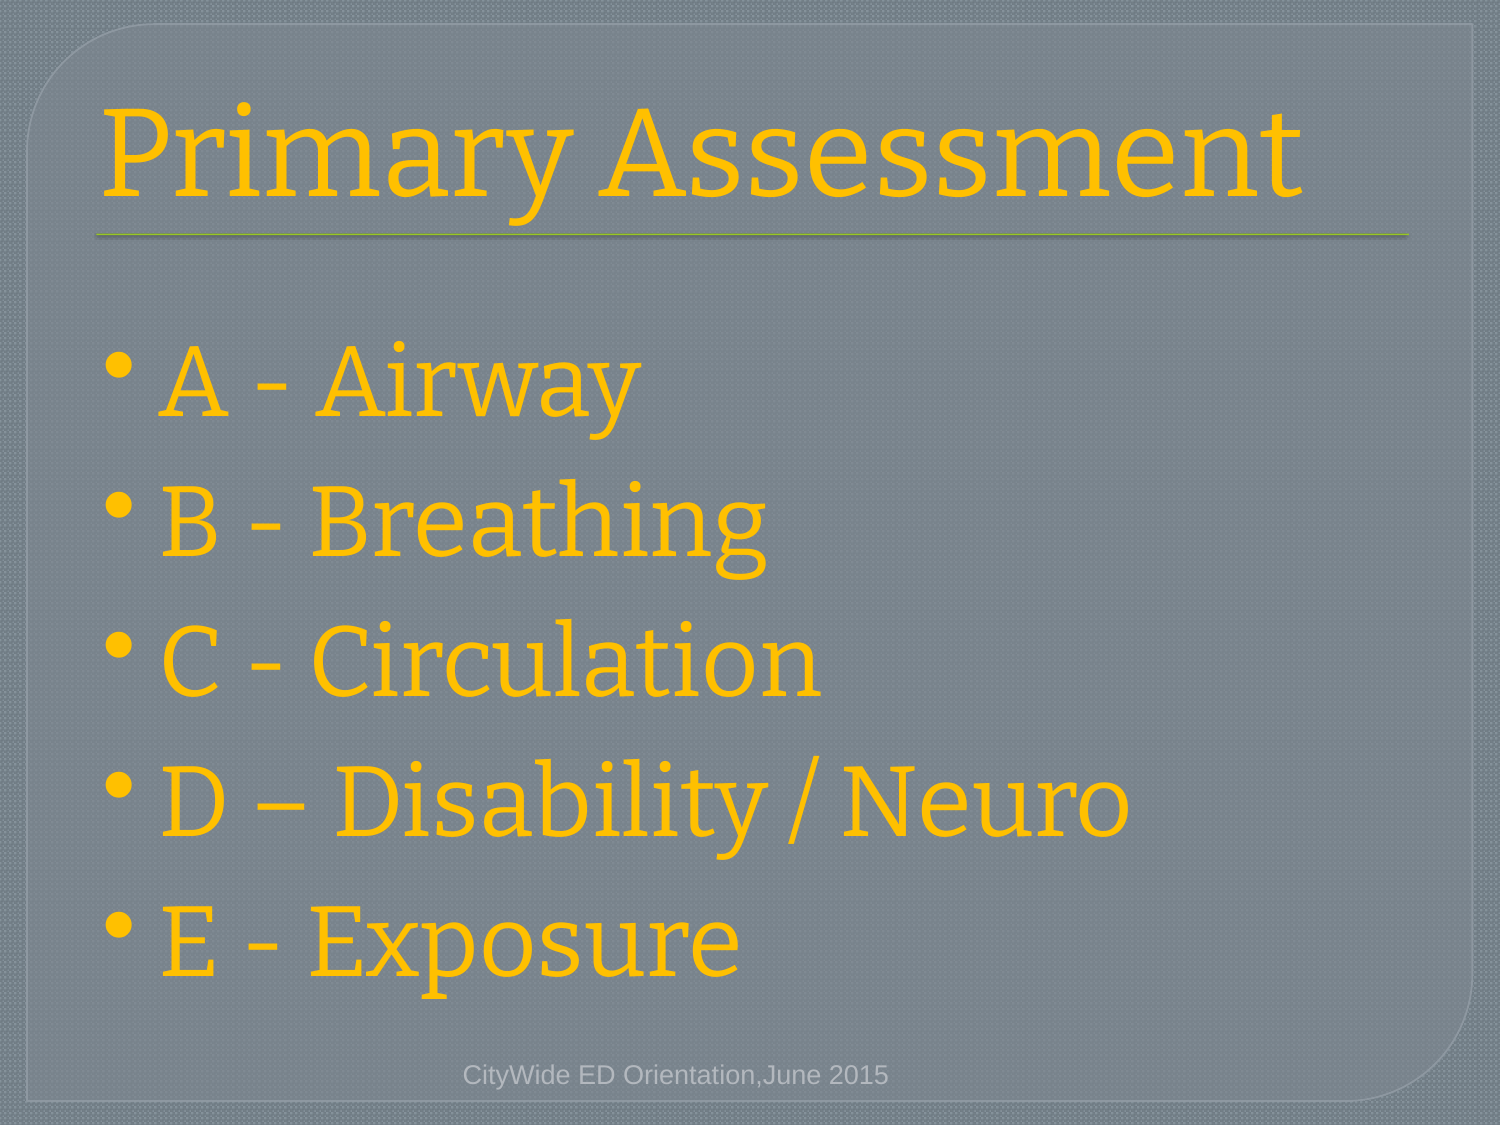

# Primary Assessment

A - Airway
B - Breathing
C - Circulation
D – Disability / Neuro
E - Exposure

CityWide ED Orientation,June 2015